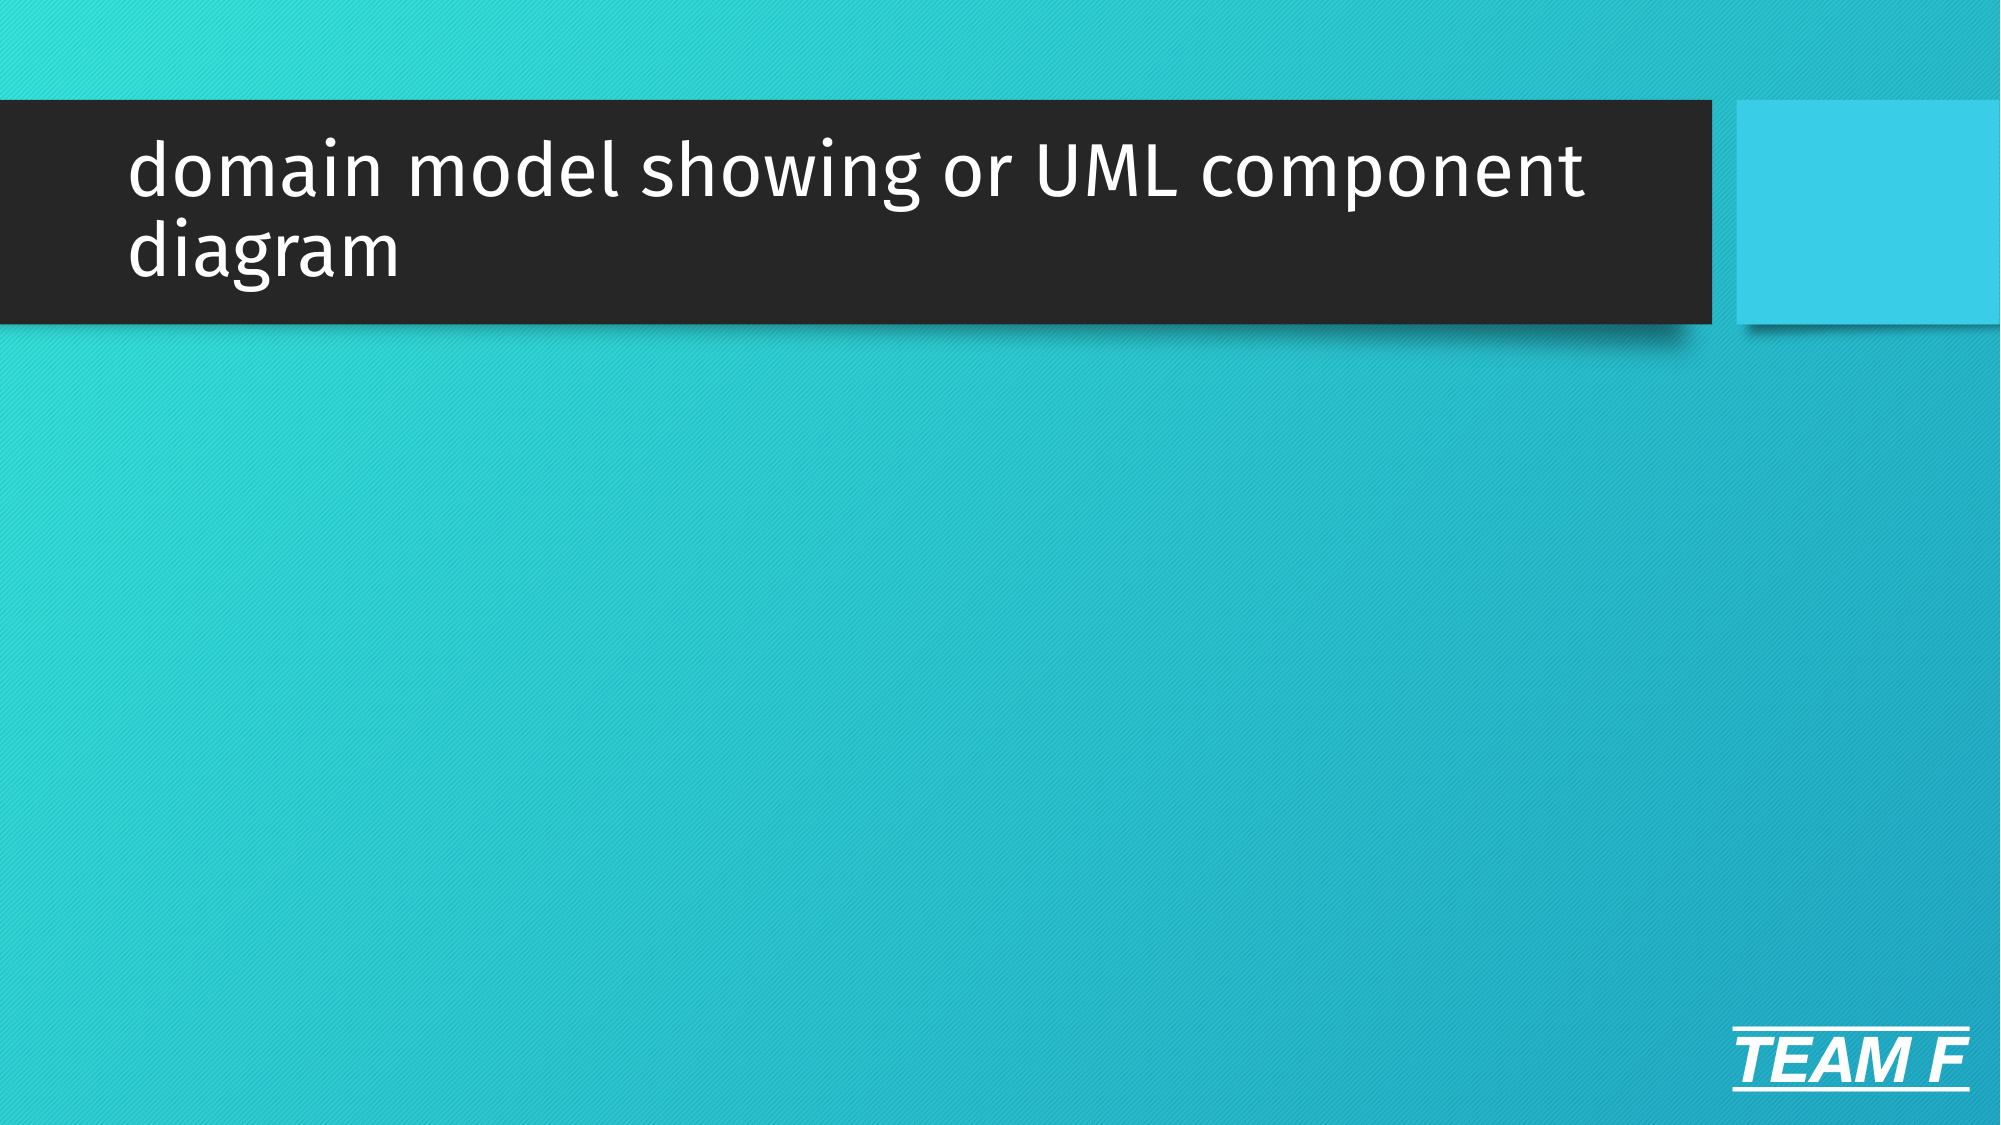

# domain model showing or UML component diagram